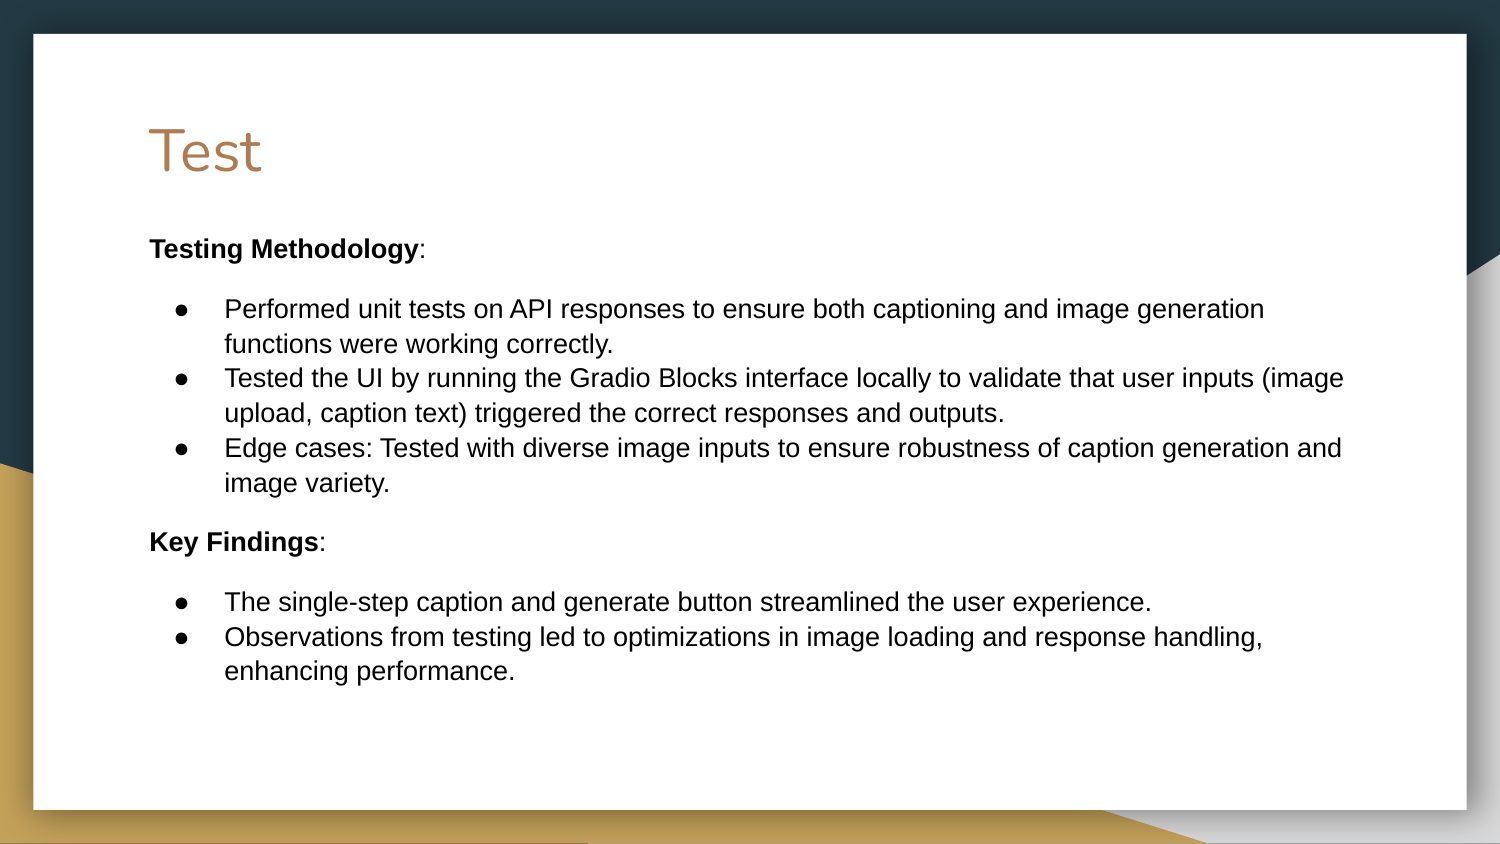

# Test
Testing Methodology:
Performed unit tests on API responses to ensure both captioning and image generation functions were working correctly.
Tested the UI by running the Gradio Blocks interface locally to validate that user inputs (image upload, caption text) triggered the correct responses and outputs.
Edge cases: Tested with diverse image inputs to ensure robustness of caption generation and image variety.
Key Findings:
The single-step caption and generate button streamlined the user experience.
Observations from testing led to optimizations in image loading and response handling, enhancing performance.